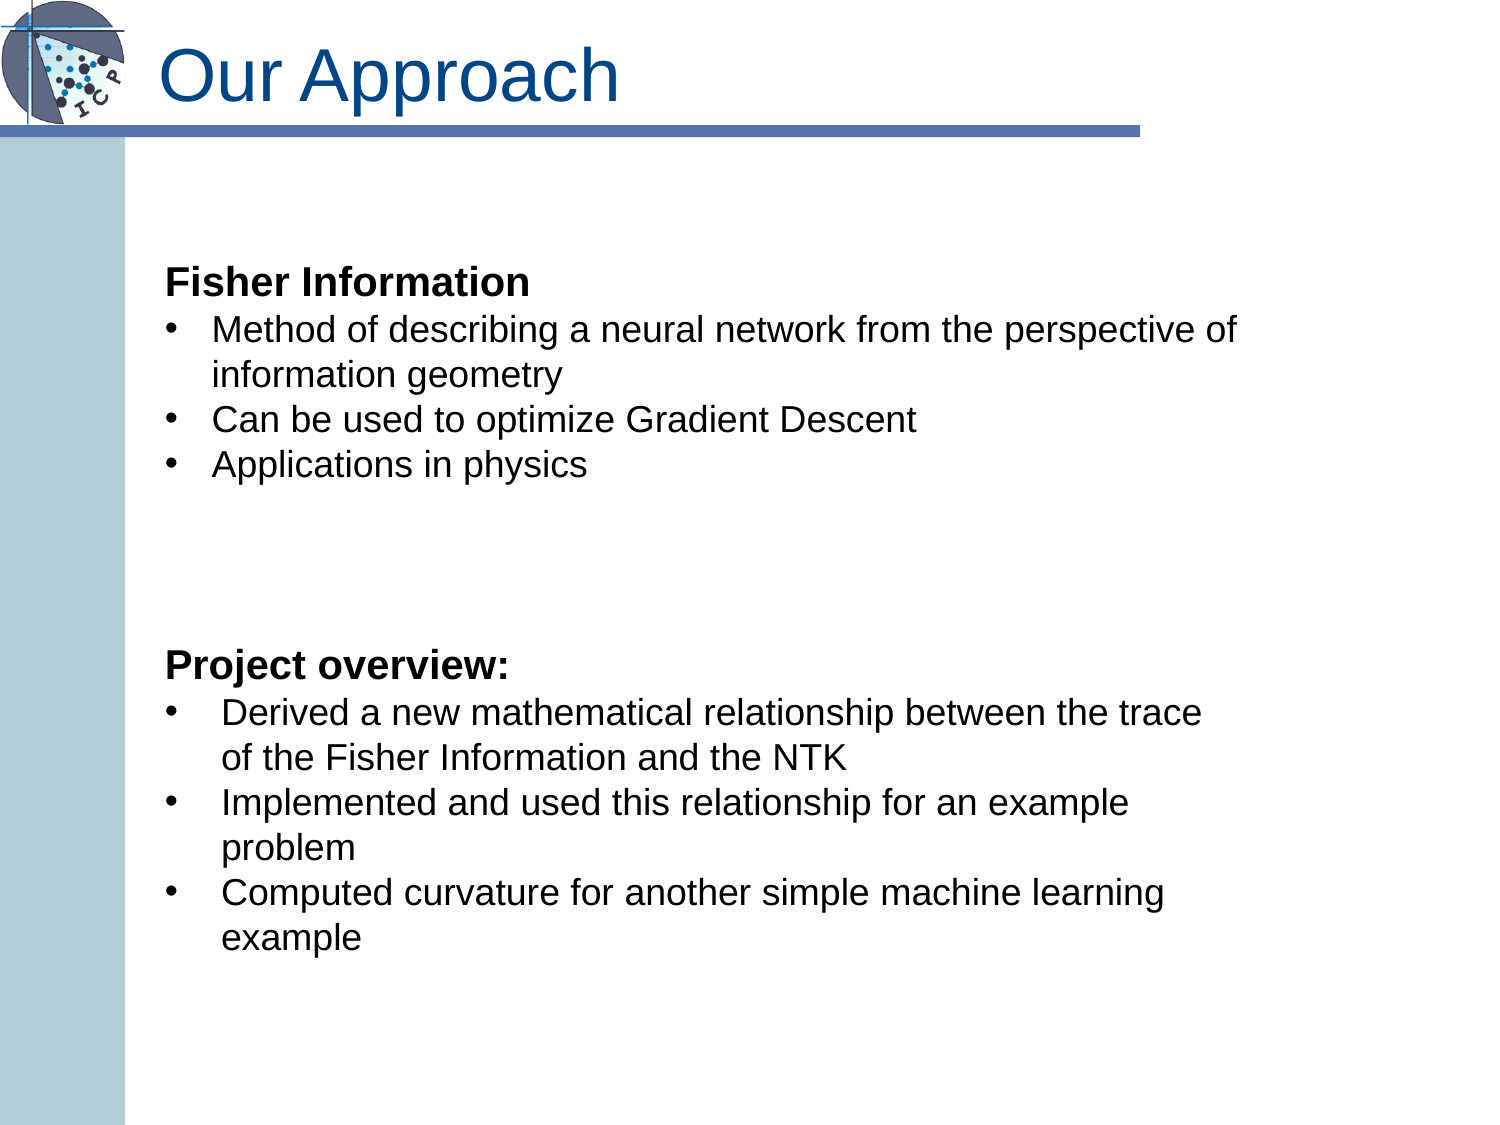

# Our Approach
Fisher Information
Method of describing a neural network from the perspective of information geometry
Can be used to optimize Gradient Descent
Applications in physics
Project overview:
Derived a new mathematical relationship between the trace of the Fisher Information and the NTK
Implemented and used this relationship for an example problem
Computed curvature for another simple machine learning example